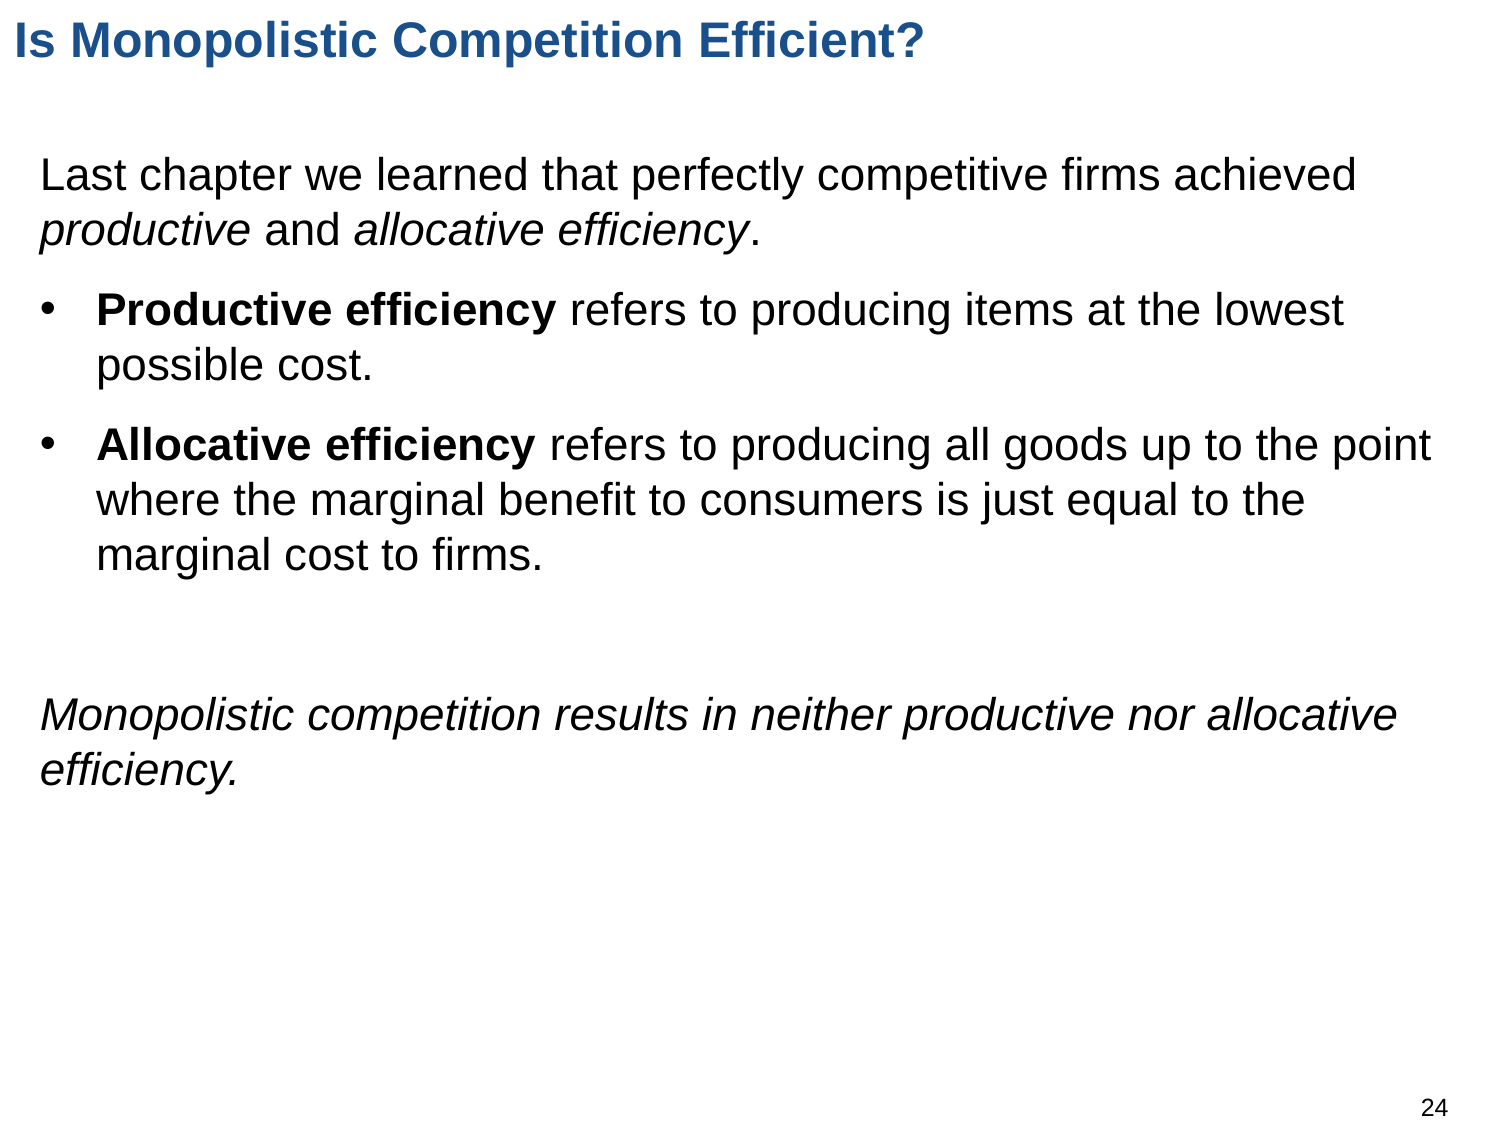

Is Monopolistic Competition Efficient?
Last chapter we learned that perfectly competitive firms achieved productive and allocative efficiency.
Productive efficiency refers to producing items at the lowest possible cost.
Allocative efficiency refers to producing all goods up to the point where the marginal benefit to consumers is just equal to the marginal cost to firms.

Monopolistic competition results in neither productive nor allocative efficiency.